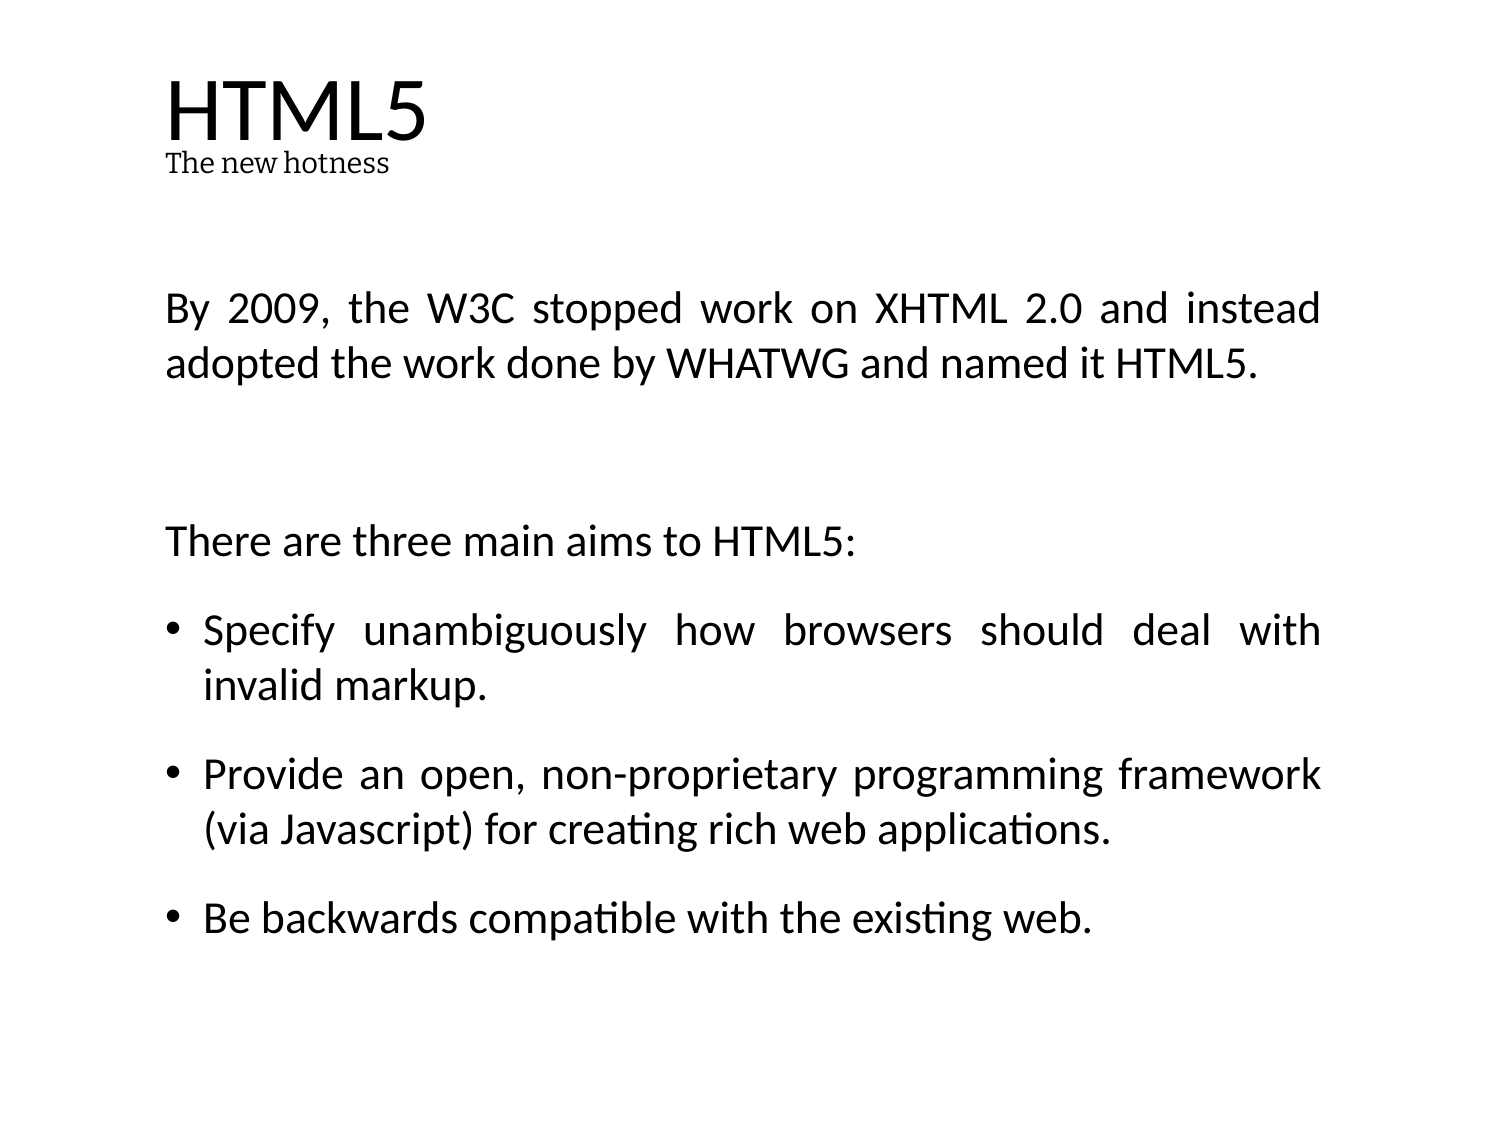

# HTML5
The new hotness
By 2009, the W3C stopped work on XHTML 2.0 and instead adopted the work done by WHATWG and named it HTML5.

There are three main aims to HTML5:
Specify unambiguously how browsers should deal with invalid markup.
Provide an open, non-proprietary programming framework (via Javascript) for creating rich web applications.
Be backwards compatible with the existing web.